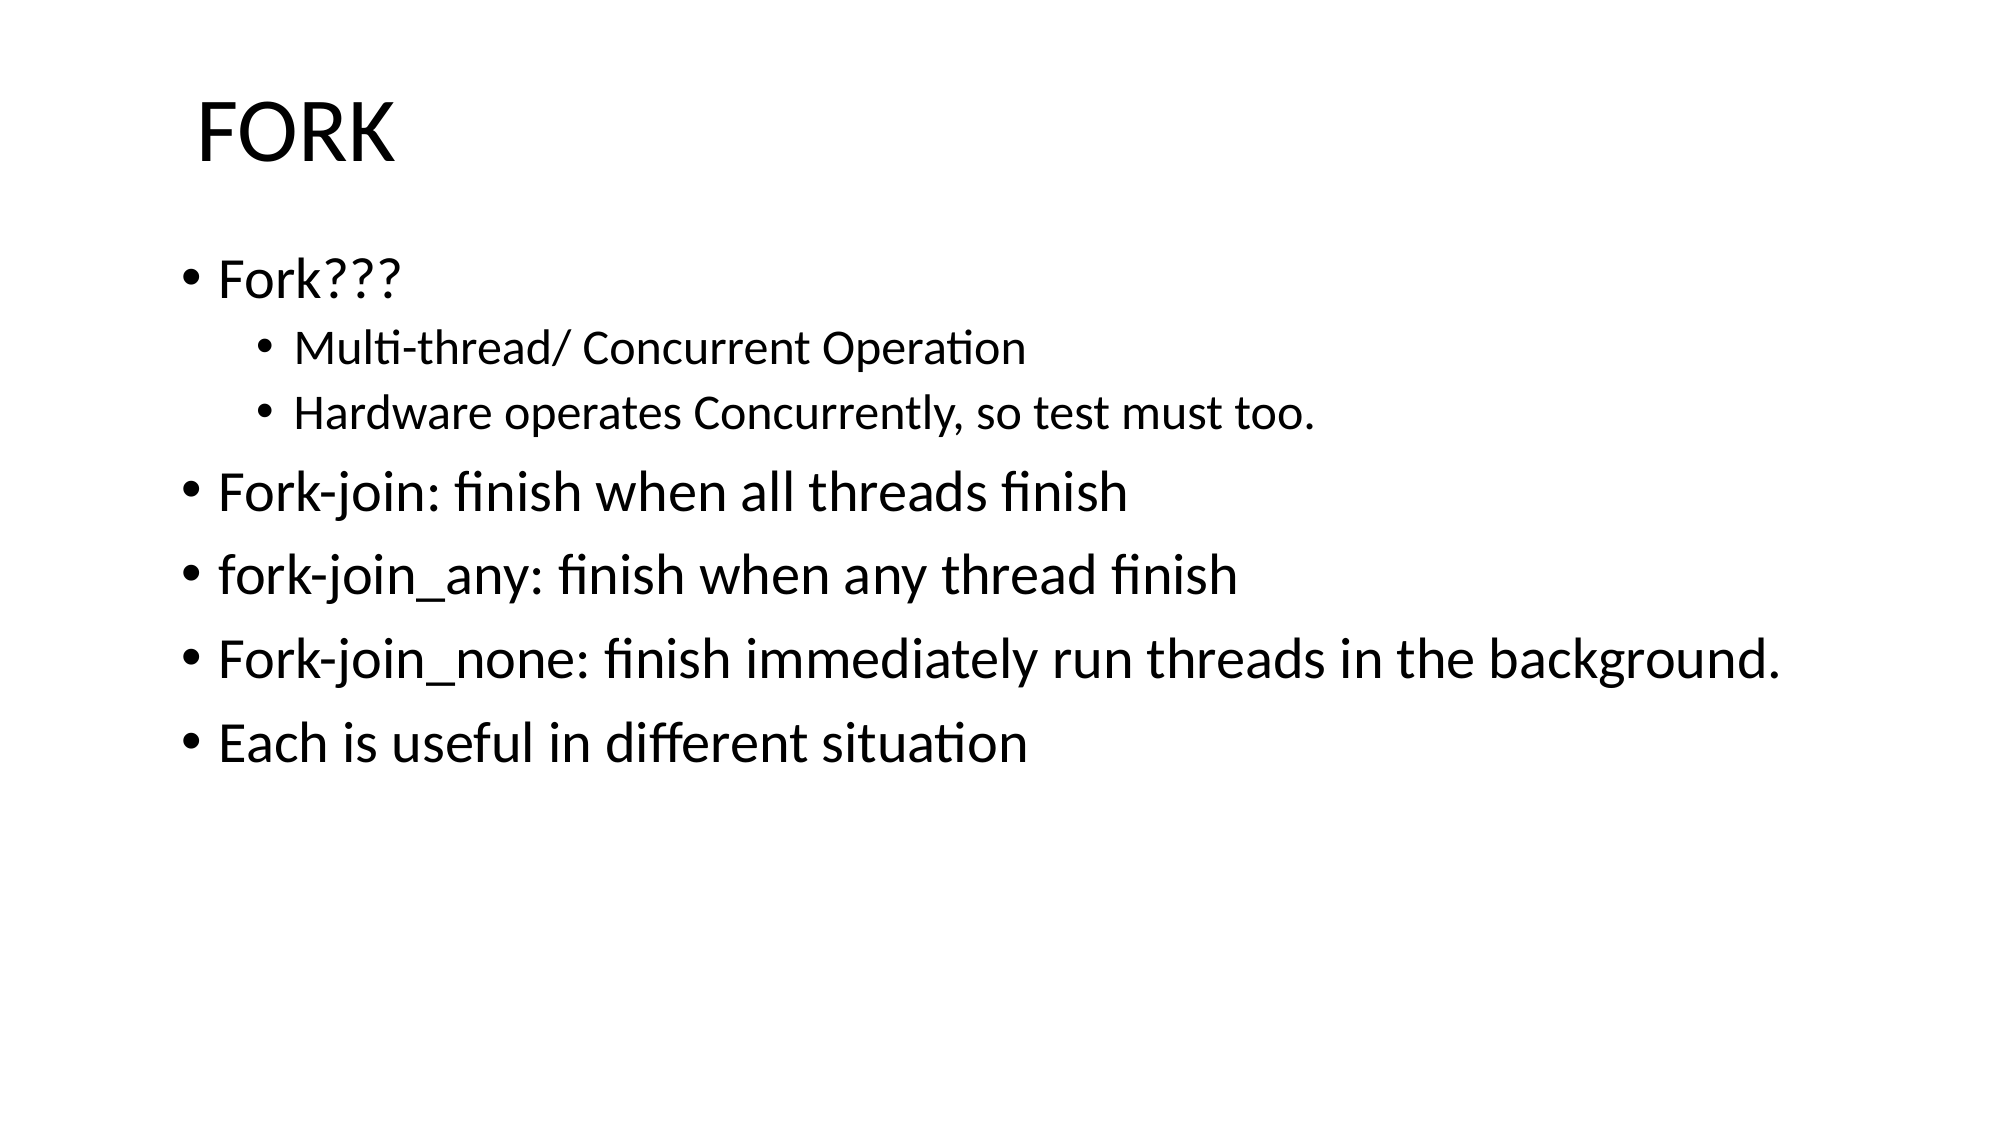

# FORK
Fork???
Multi-thread/ Concurrent Operation
Hardware operates Concurrently, so test must too.
Fork-join: finish when all threads finish
fork-join_any: finish when any thread finish
Fork-join_none: finish immediately run threads in the background.
Each is useful in different situation